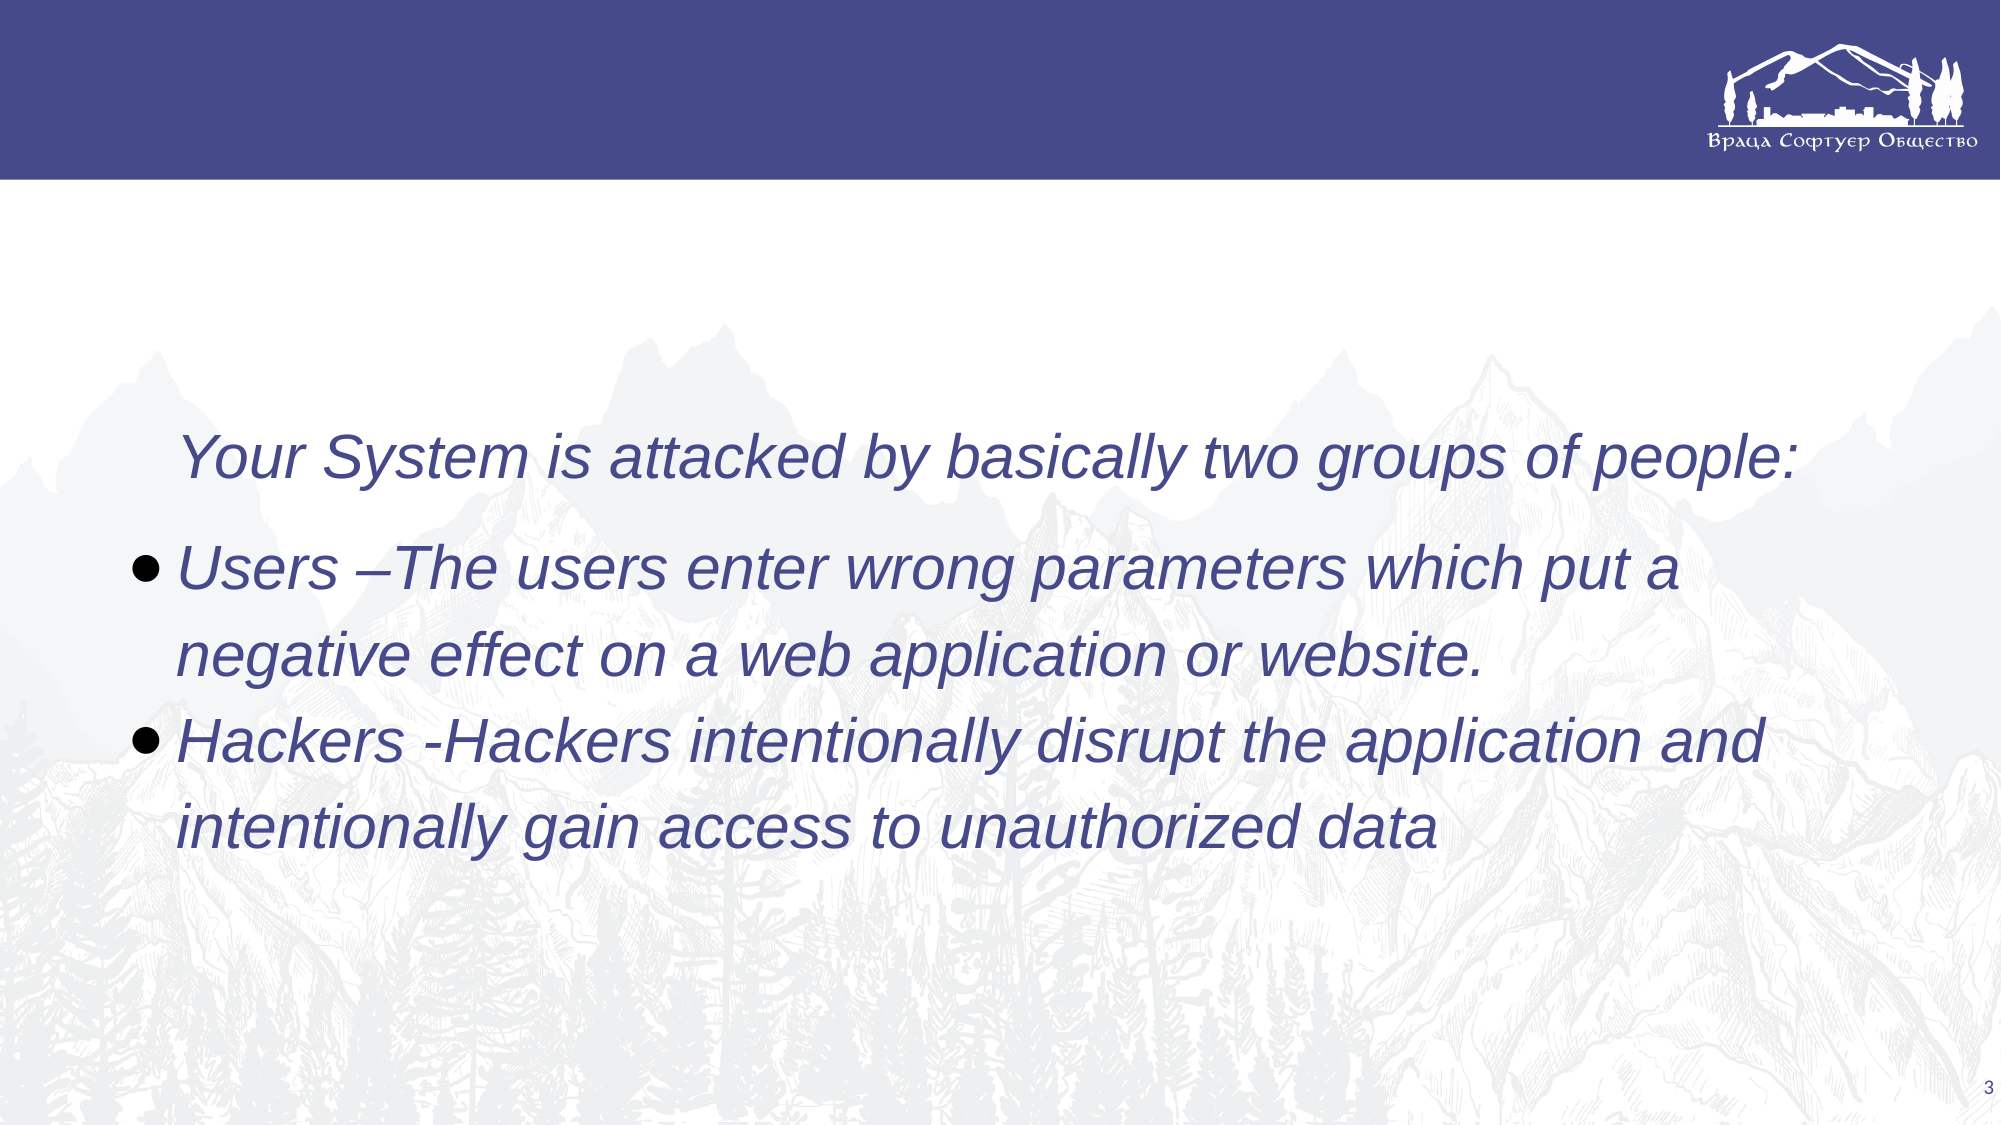

# .
Your System is attacked by basically two groups of people:
Users –The users enter wrong parameters which put a negative effect on a web application or website.
Hackers -Hackers intentionally disrupt the application and intentionally gain access to unauthorized data

3